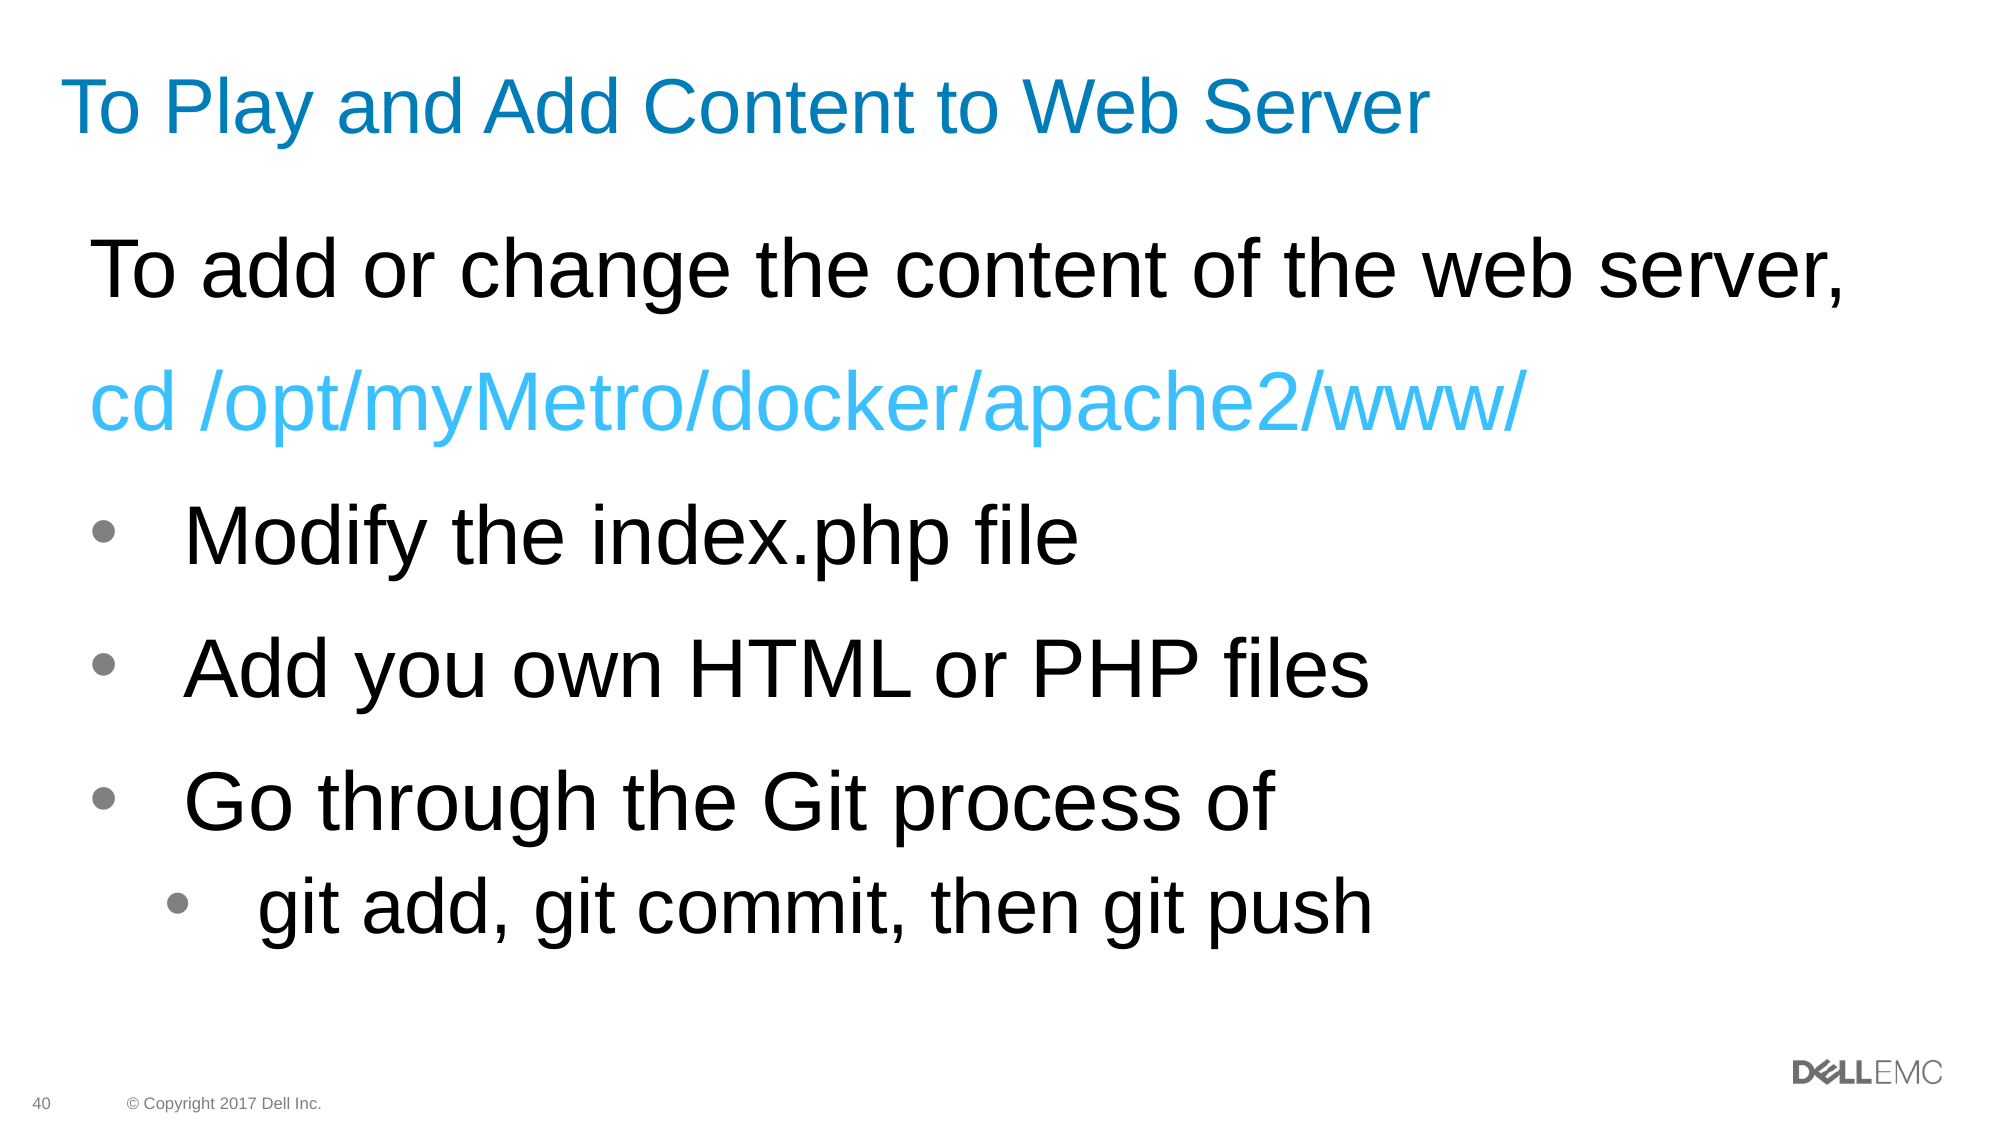

# To Play and Add Content to Web Server
To add or change the content of the web server,
cd /opt/myMetro/docker/apache2/www/
Modify the index.php file
Add you own HTML or PHP files
Go through the Git process of
git add, git commit, then git push